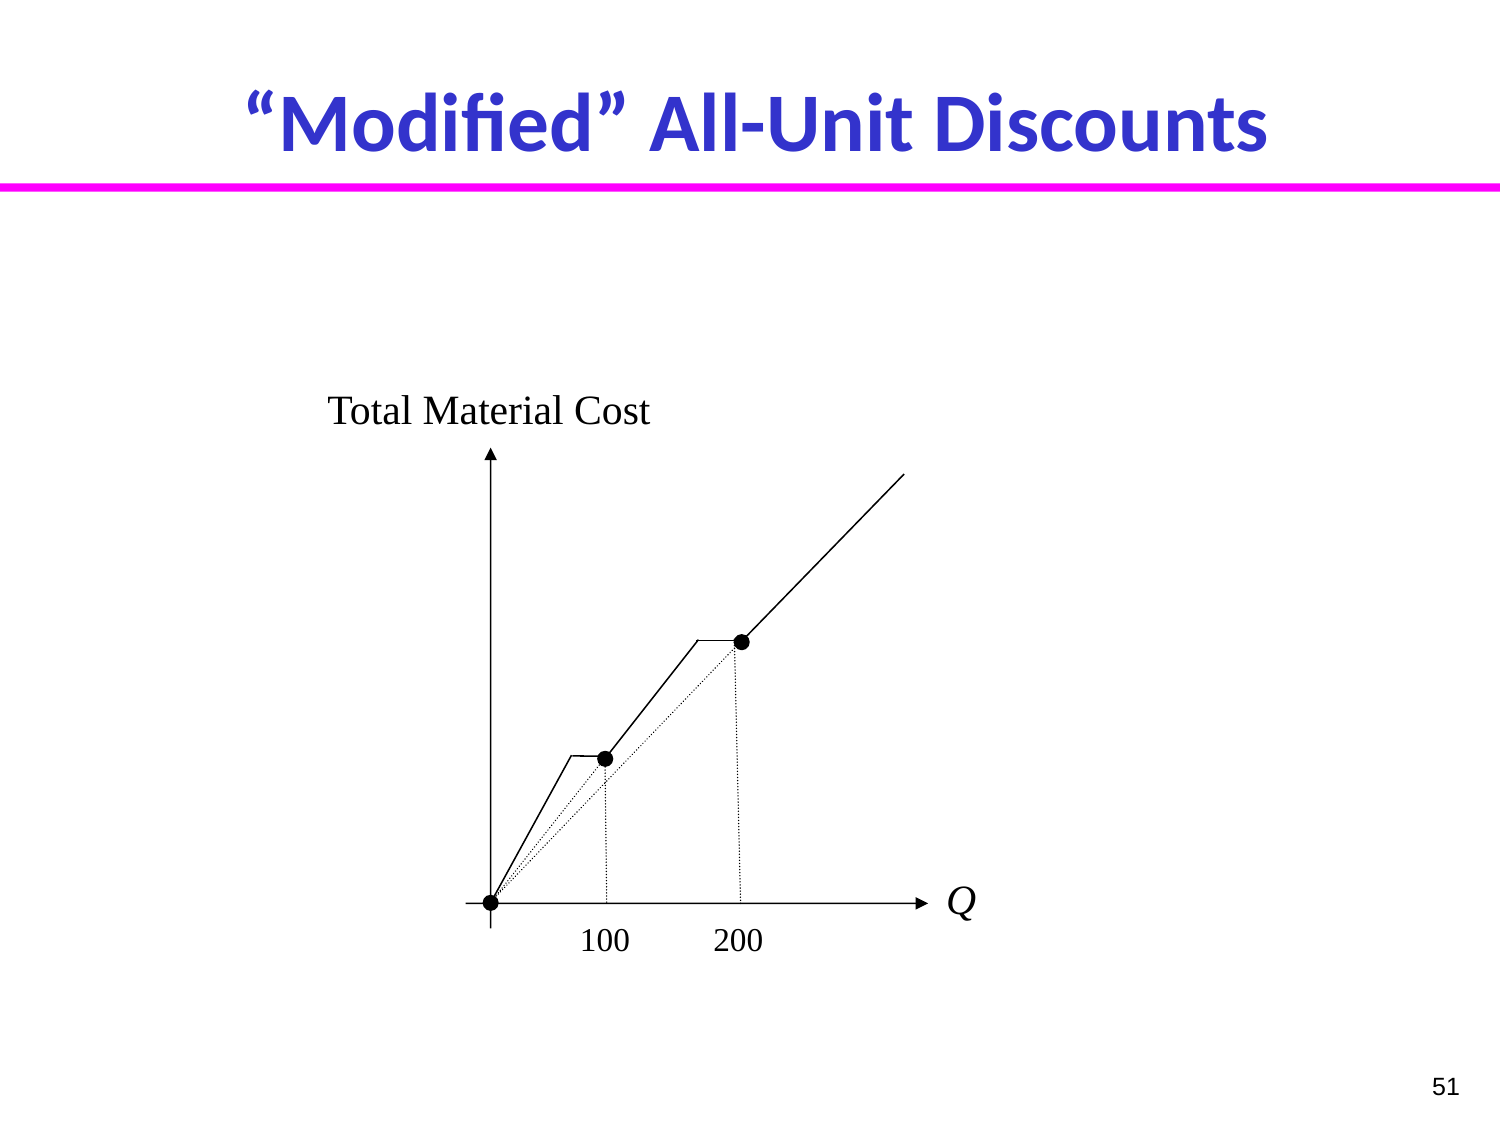

# “Modified” All-Unit Discounts
Total Material Cost

Q

100
200
51